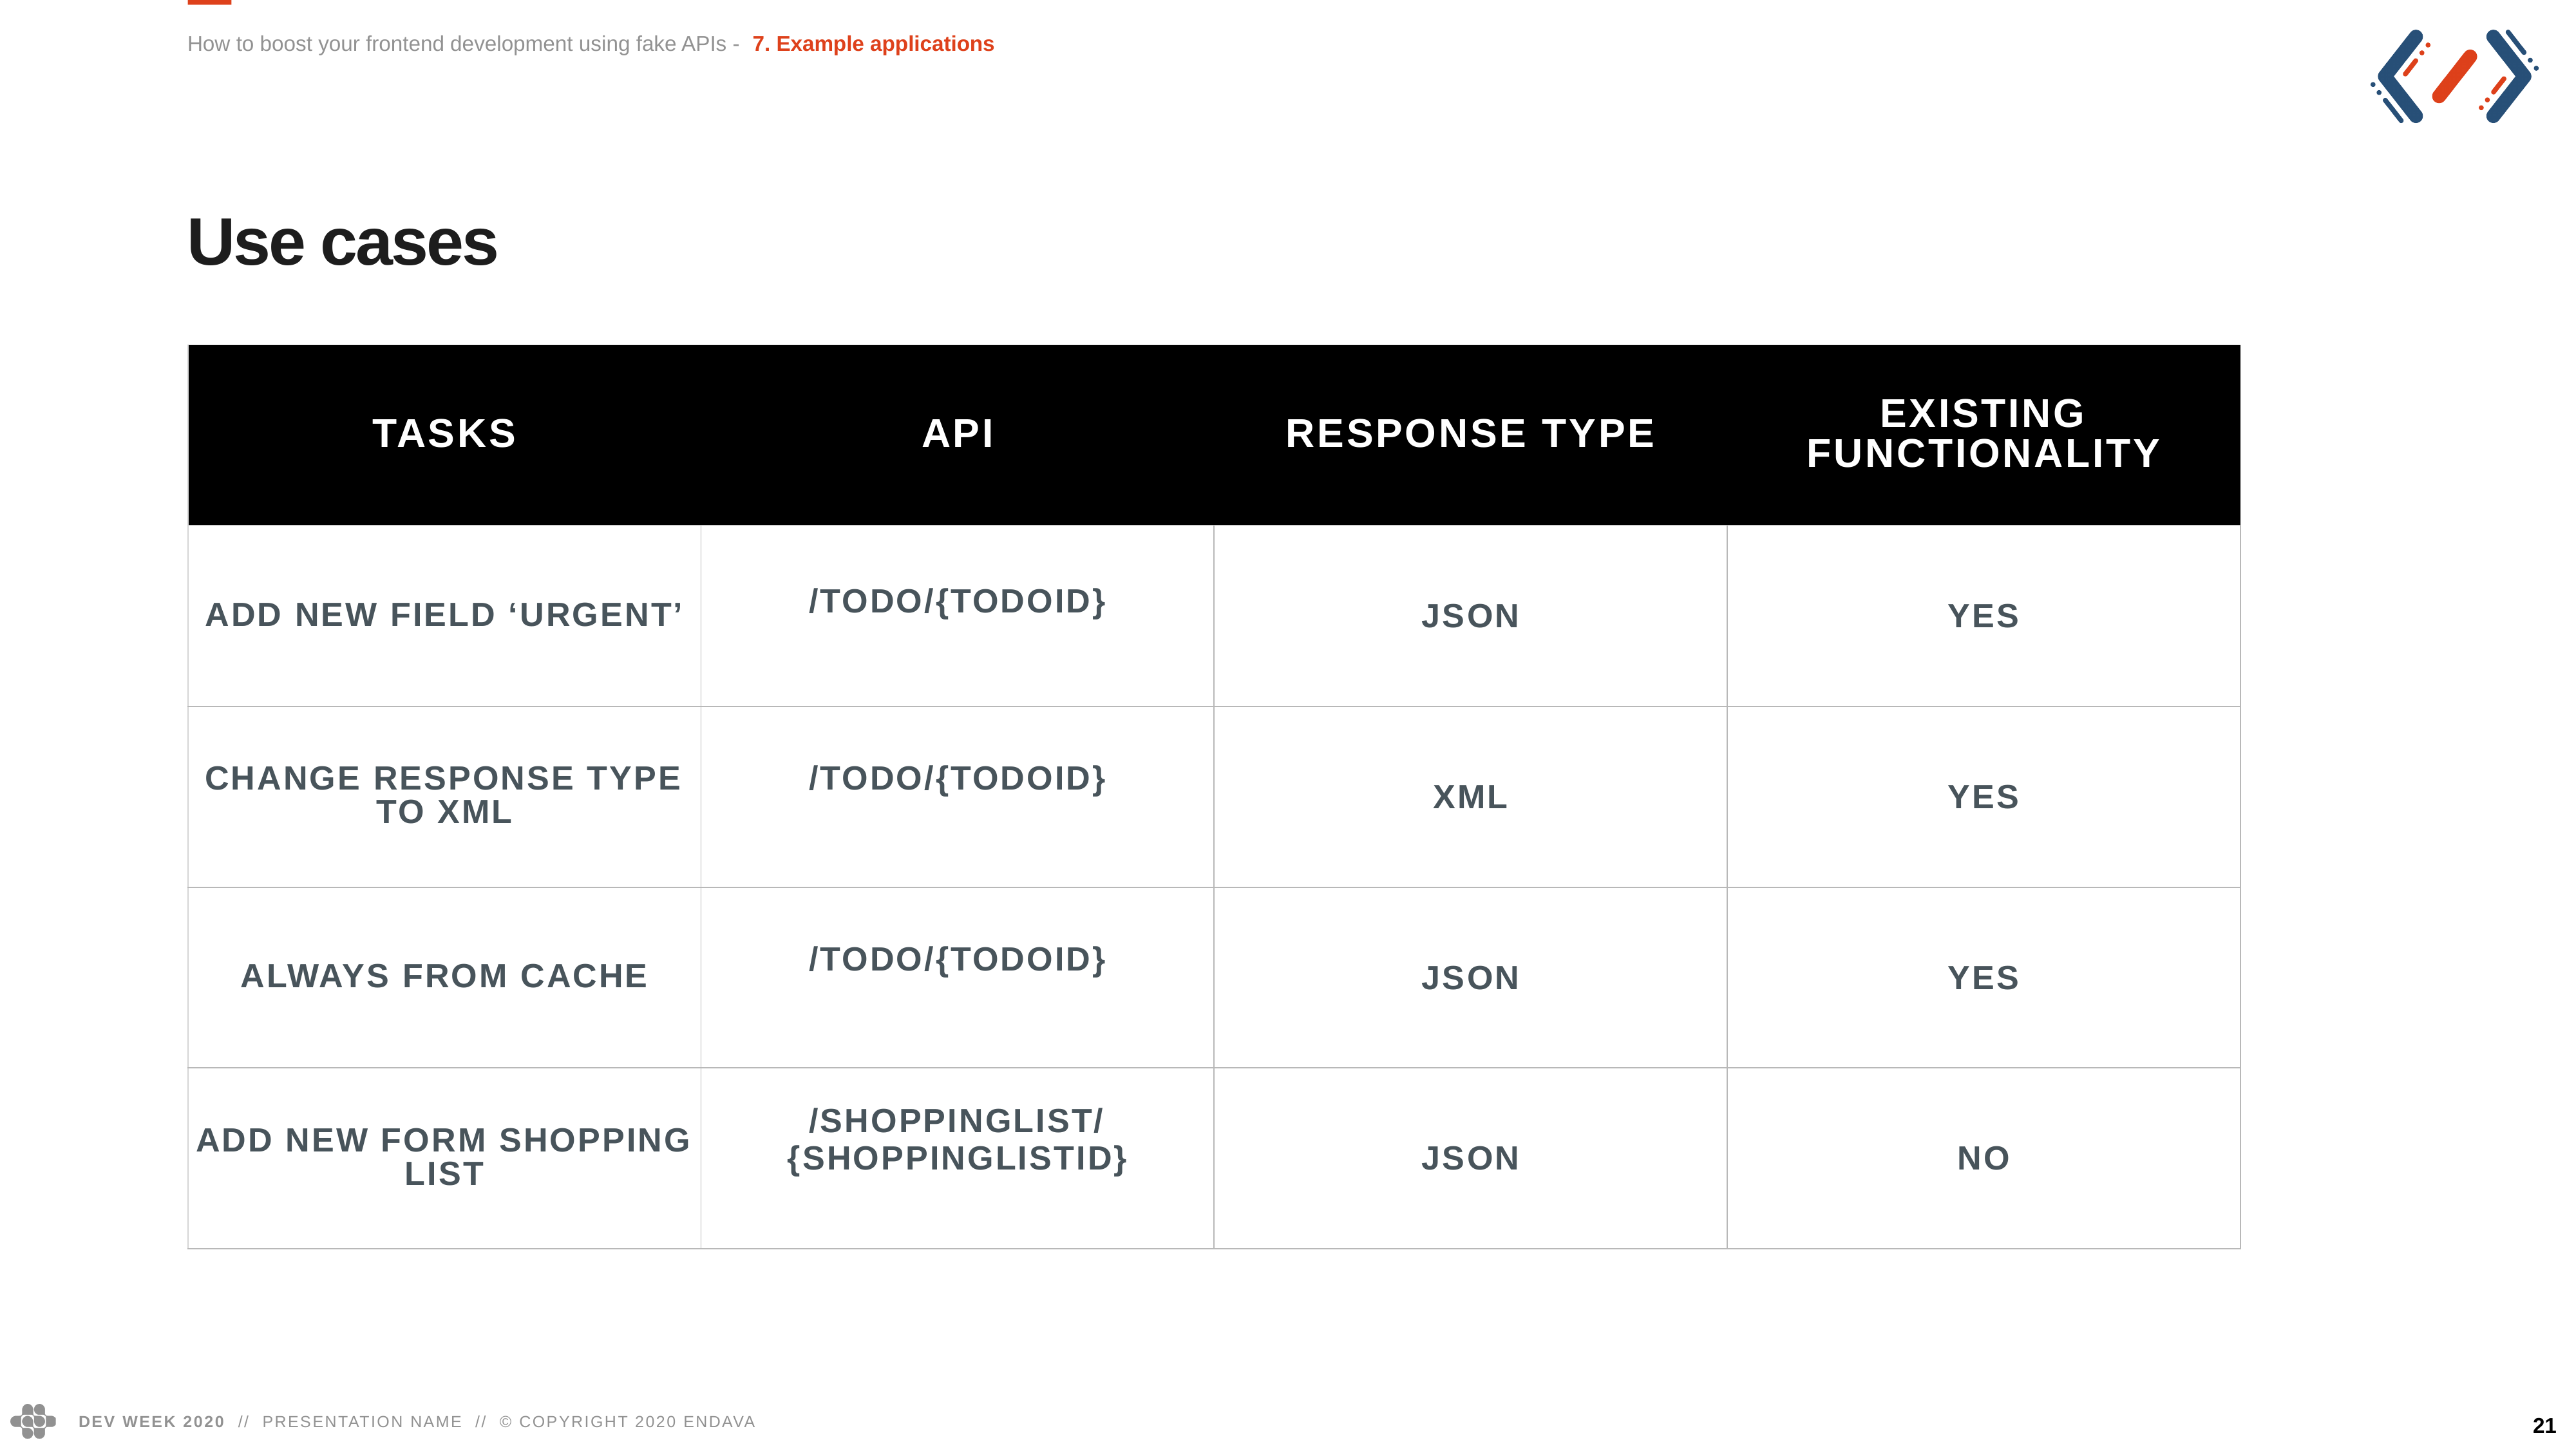

How to boost your frontend development using fake APIs -  7. Example applications
Use cases
| Tasks | Api | Response type | Existing functionality |
| --- | --- | --- | --- |
| ADD new field ‘urgent’ | /todo/{todoId} | json | yes |
| Change response type to xml | /todo/{todoId} | xml | yes |
| Always from cache | /todo/{todoId} | json | yes |
| Add new form shopping list | /shoppingList/ {shoppingListId} | json | no |
21